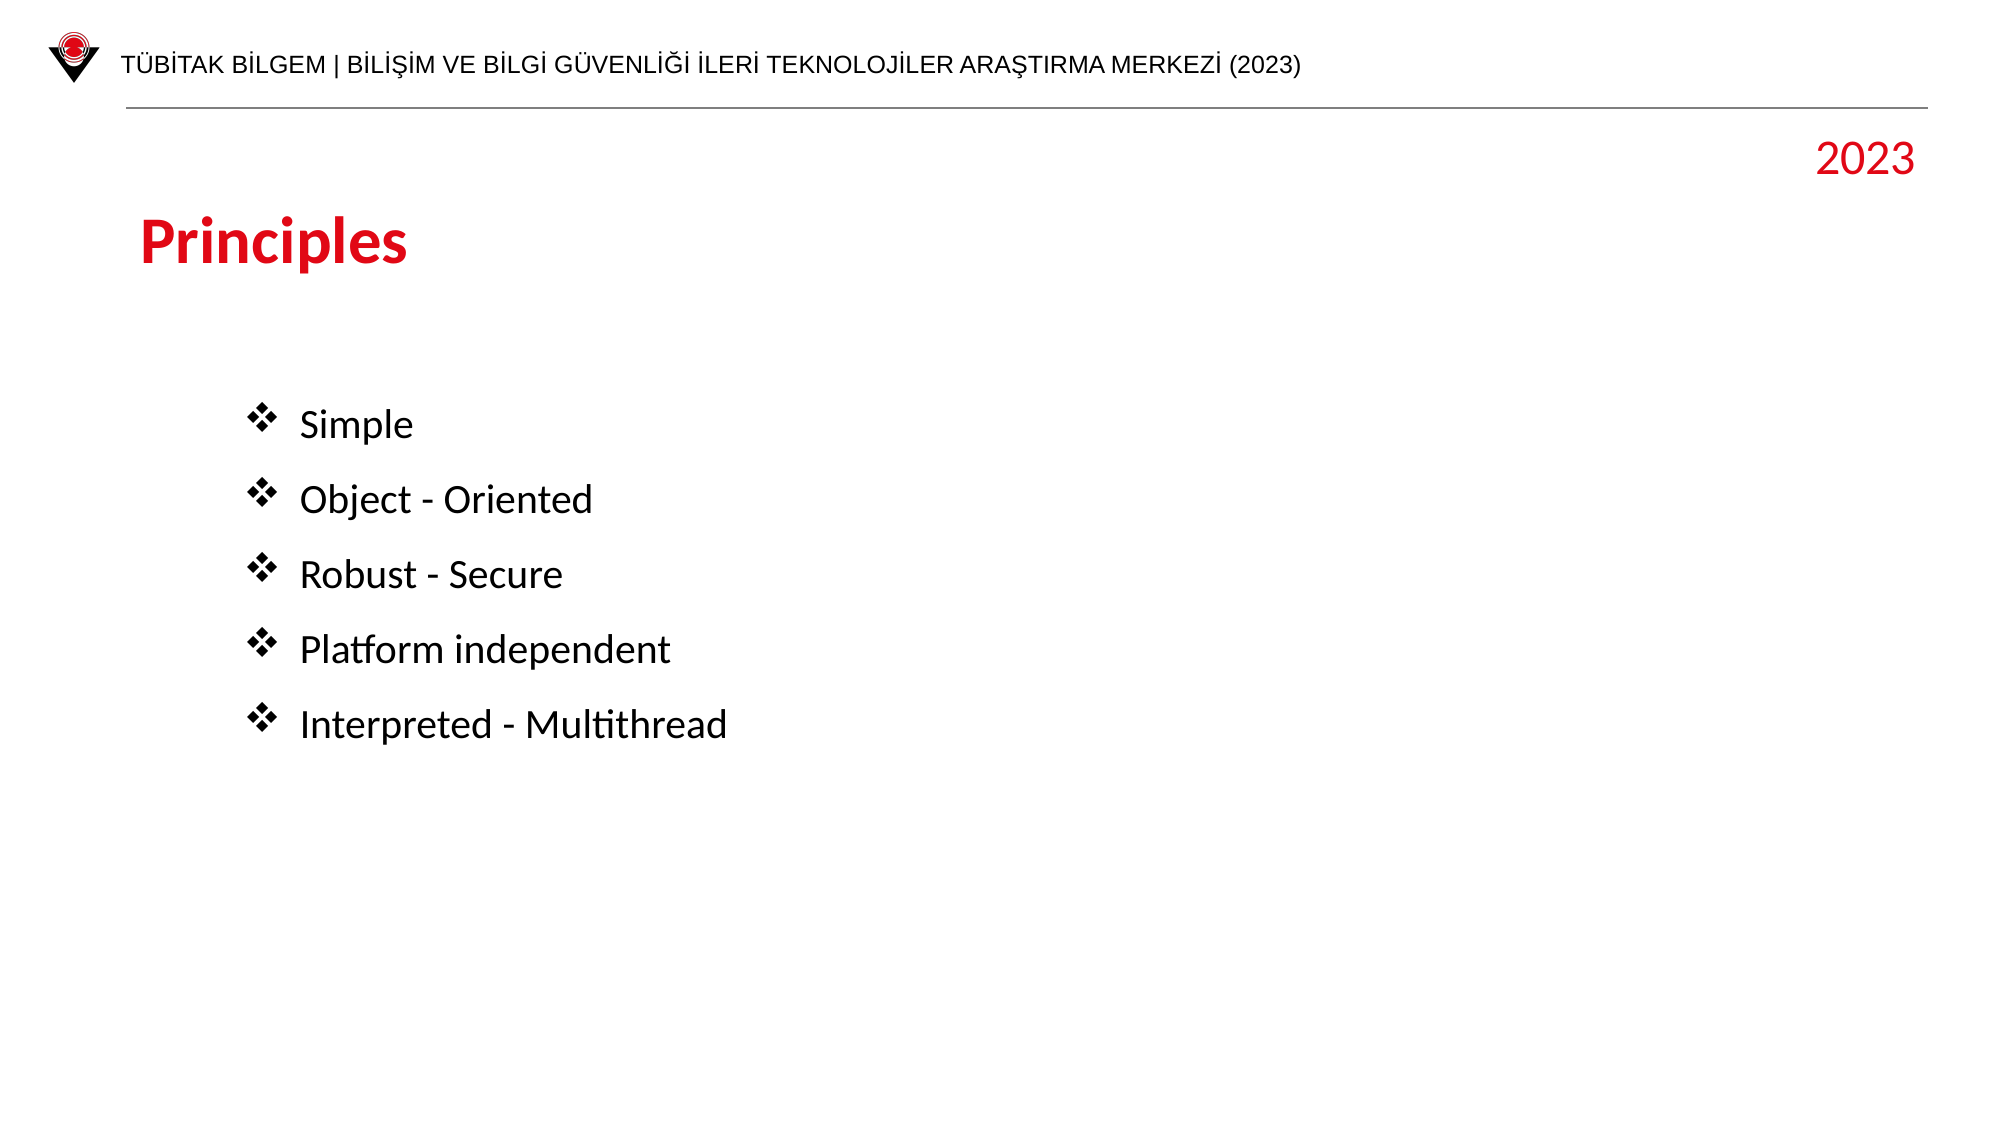

2023
Principles
Simple
Object - Oriented
Robust - Secure
Platform independent
Interpreted - Multithread